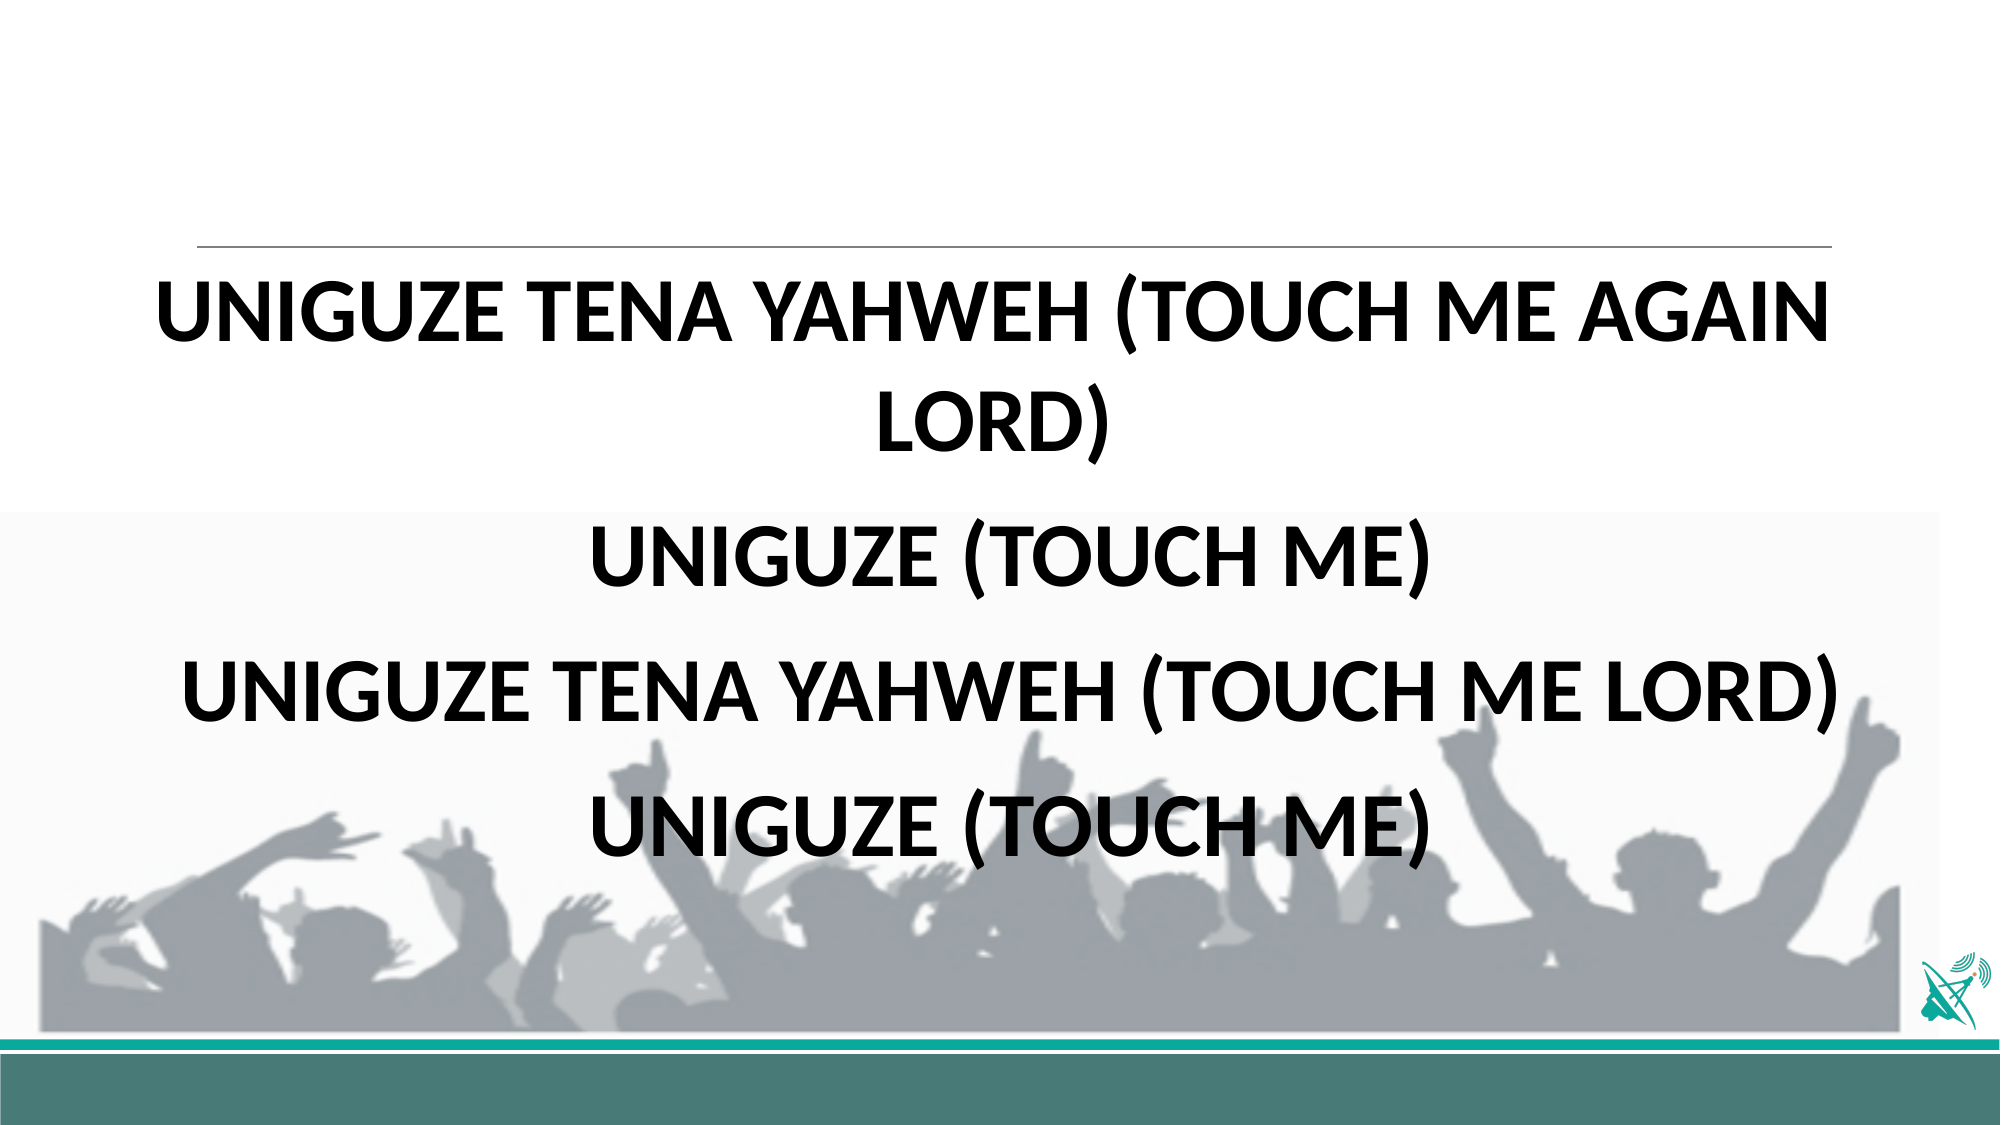

UNIGUZE TENA YAHWEH (TOUCH ME AGAIN LORD)
UNIGUZE (TOUCH ME)
UNIGUZE TENA YAHWEH (TOUCH ME LORD)
UNIGUZE (TOUCH ME)